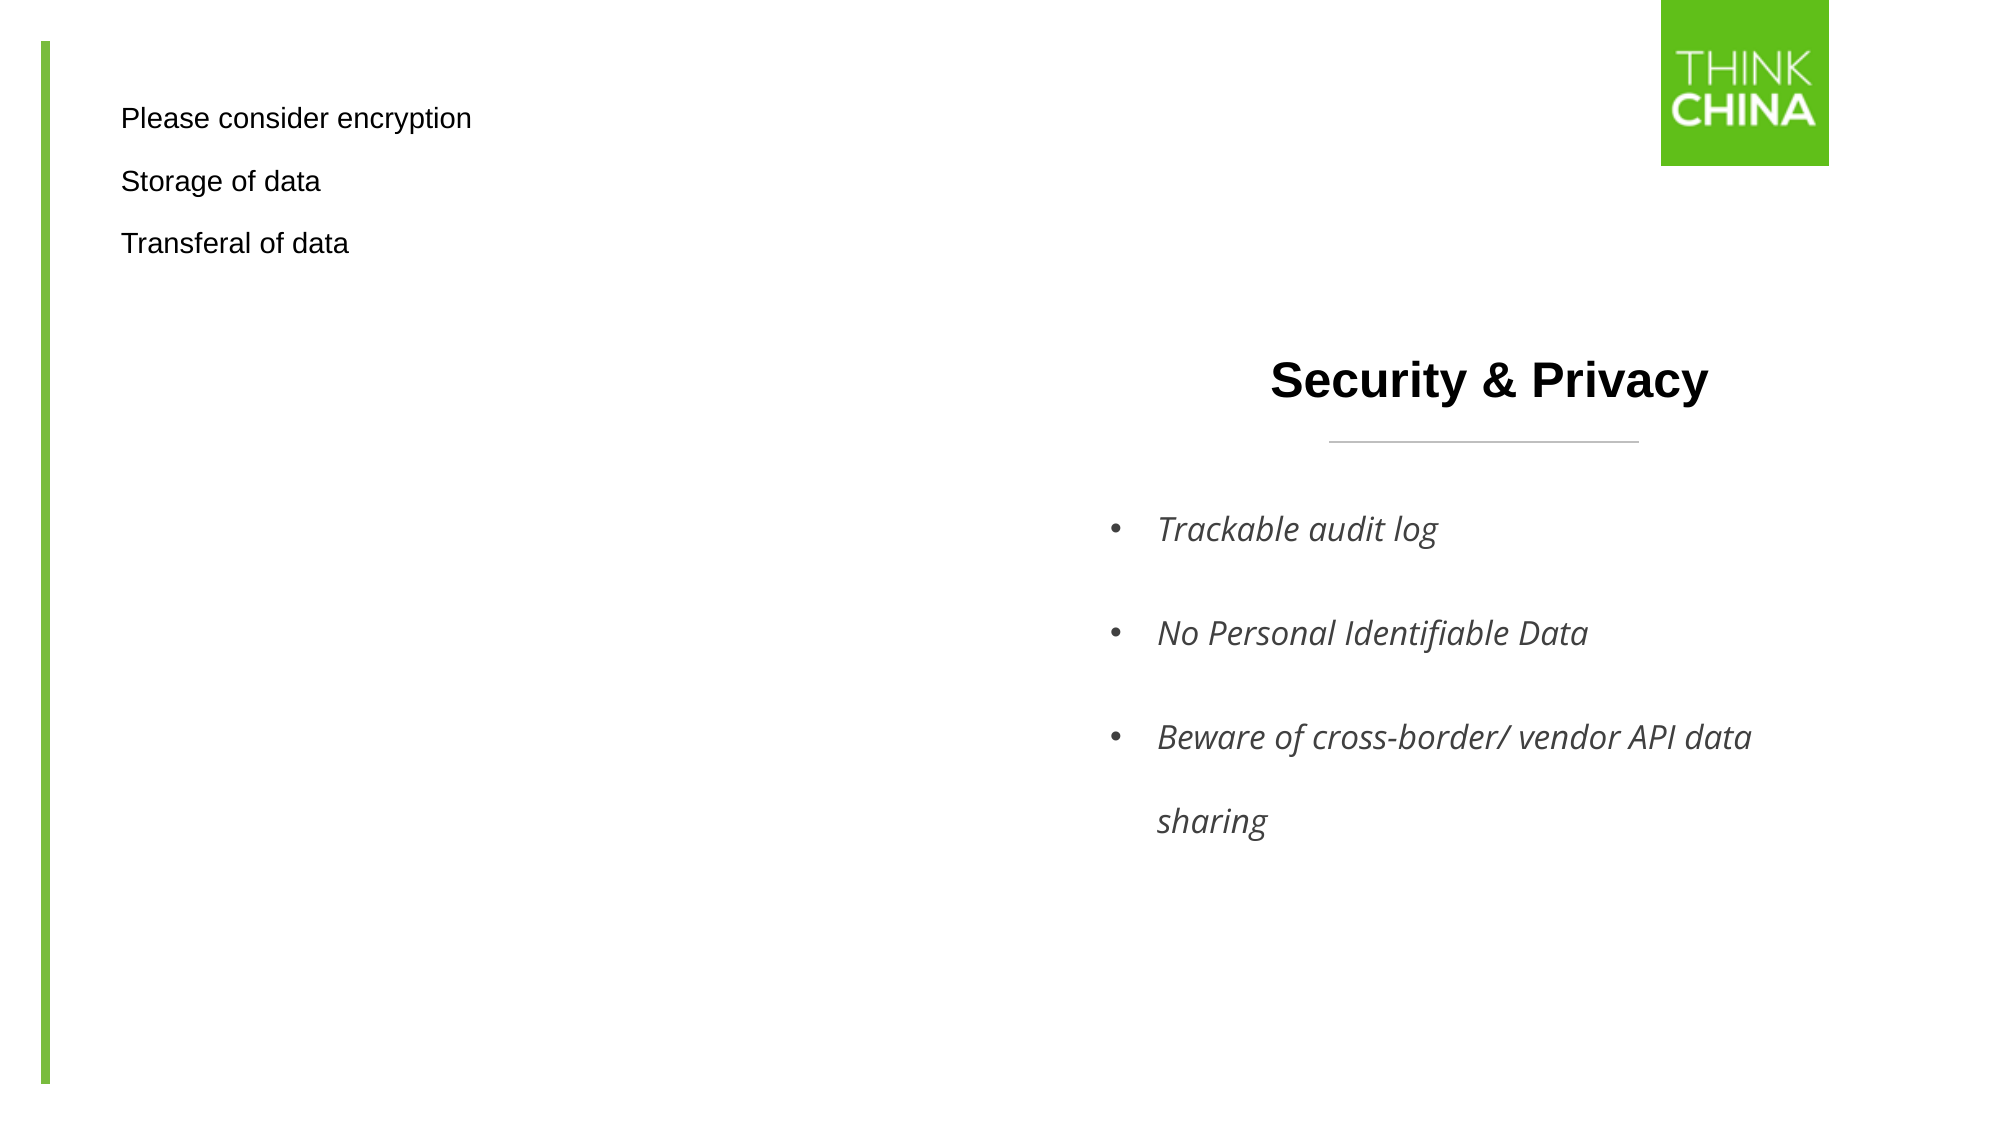

Please consider encryption
Storage of data
Transferal of data
# Security & Privacy
Trackable audit log
No Personal Identifiable Data
Beware of cross-border/ vendor API data sharing